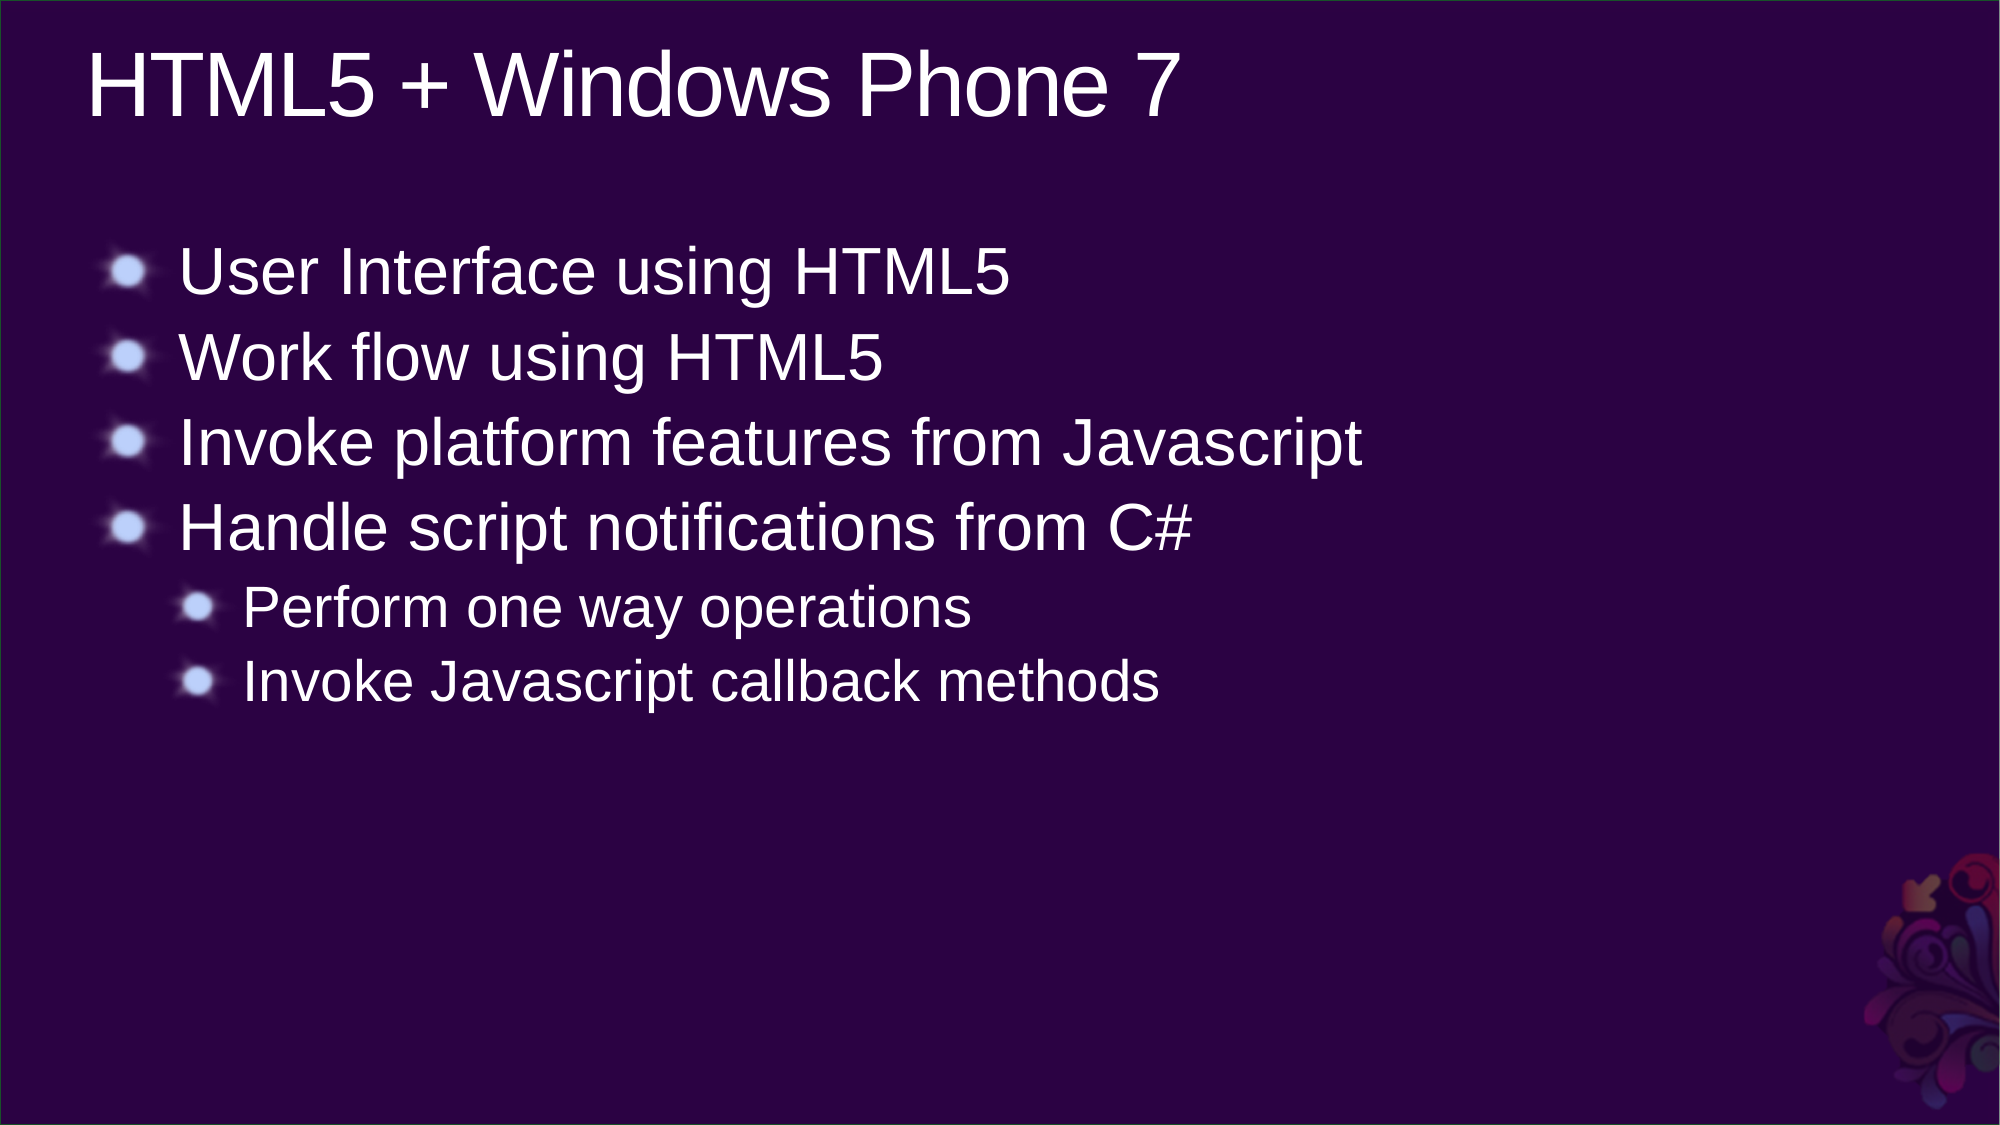

# HTML5 + Windows Phone 7
User Interface using HTML5
Work flow using HTML5
Invoke platform features from Javascript
Handle script notifications from C#
Perform one way operations
Invoke Javascript callback methods